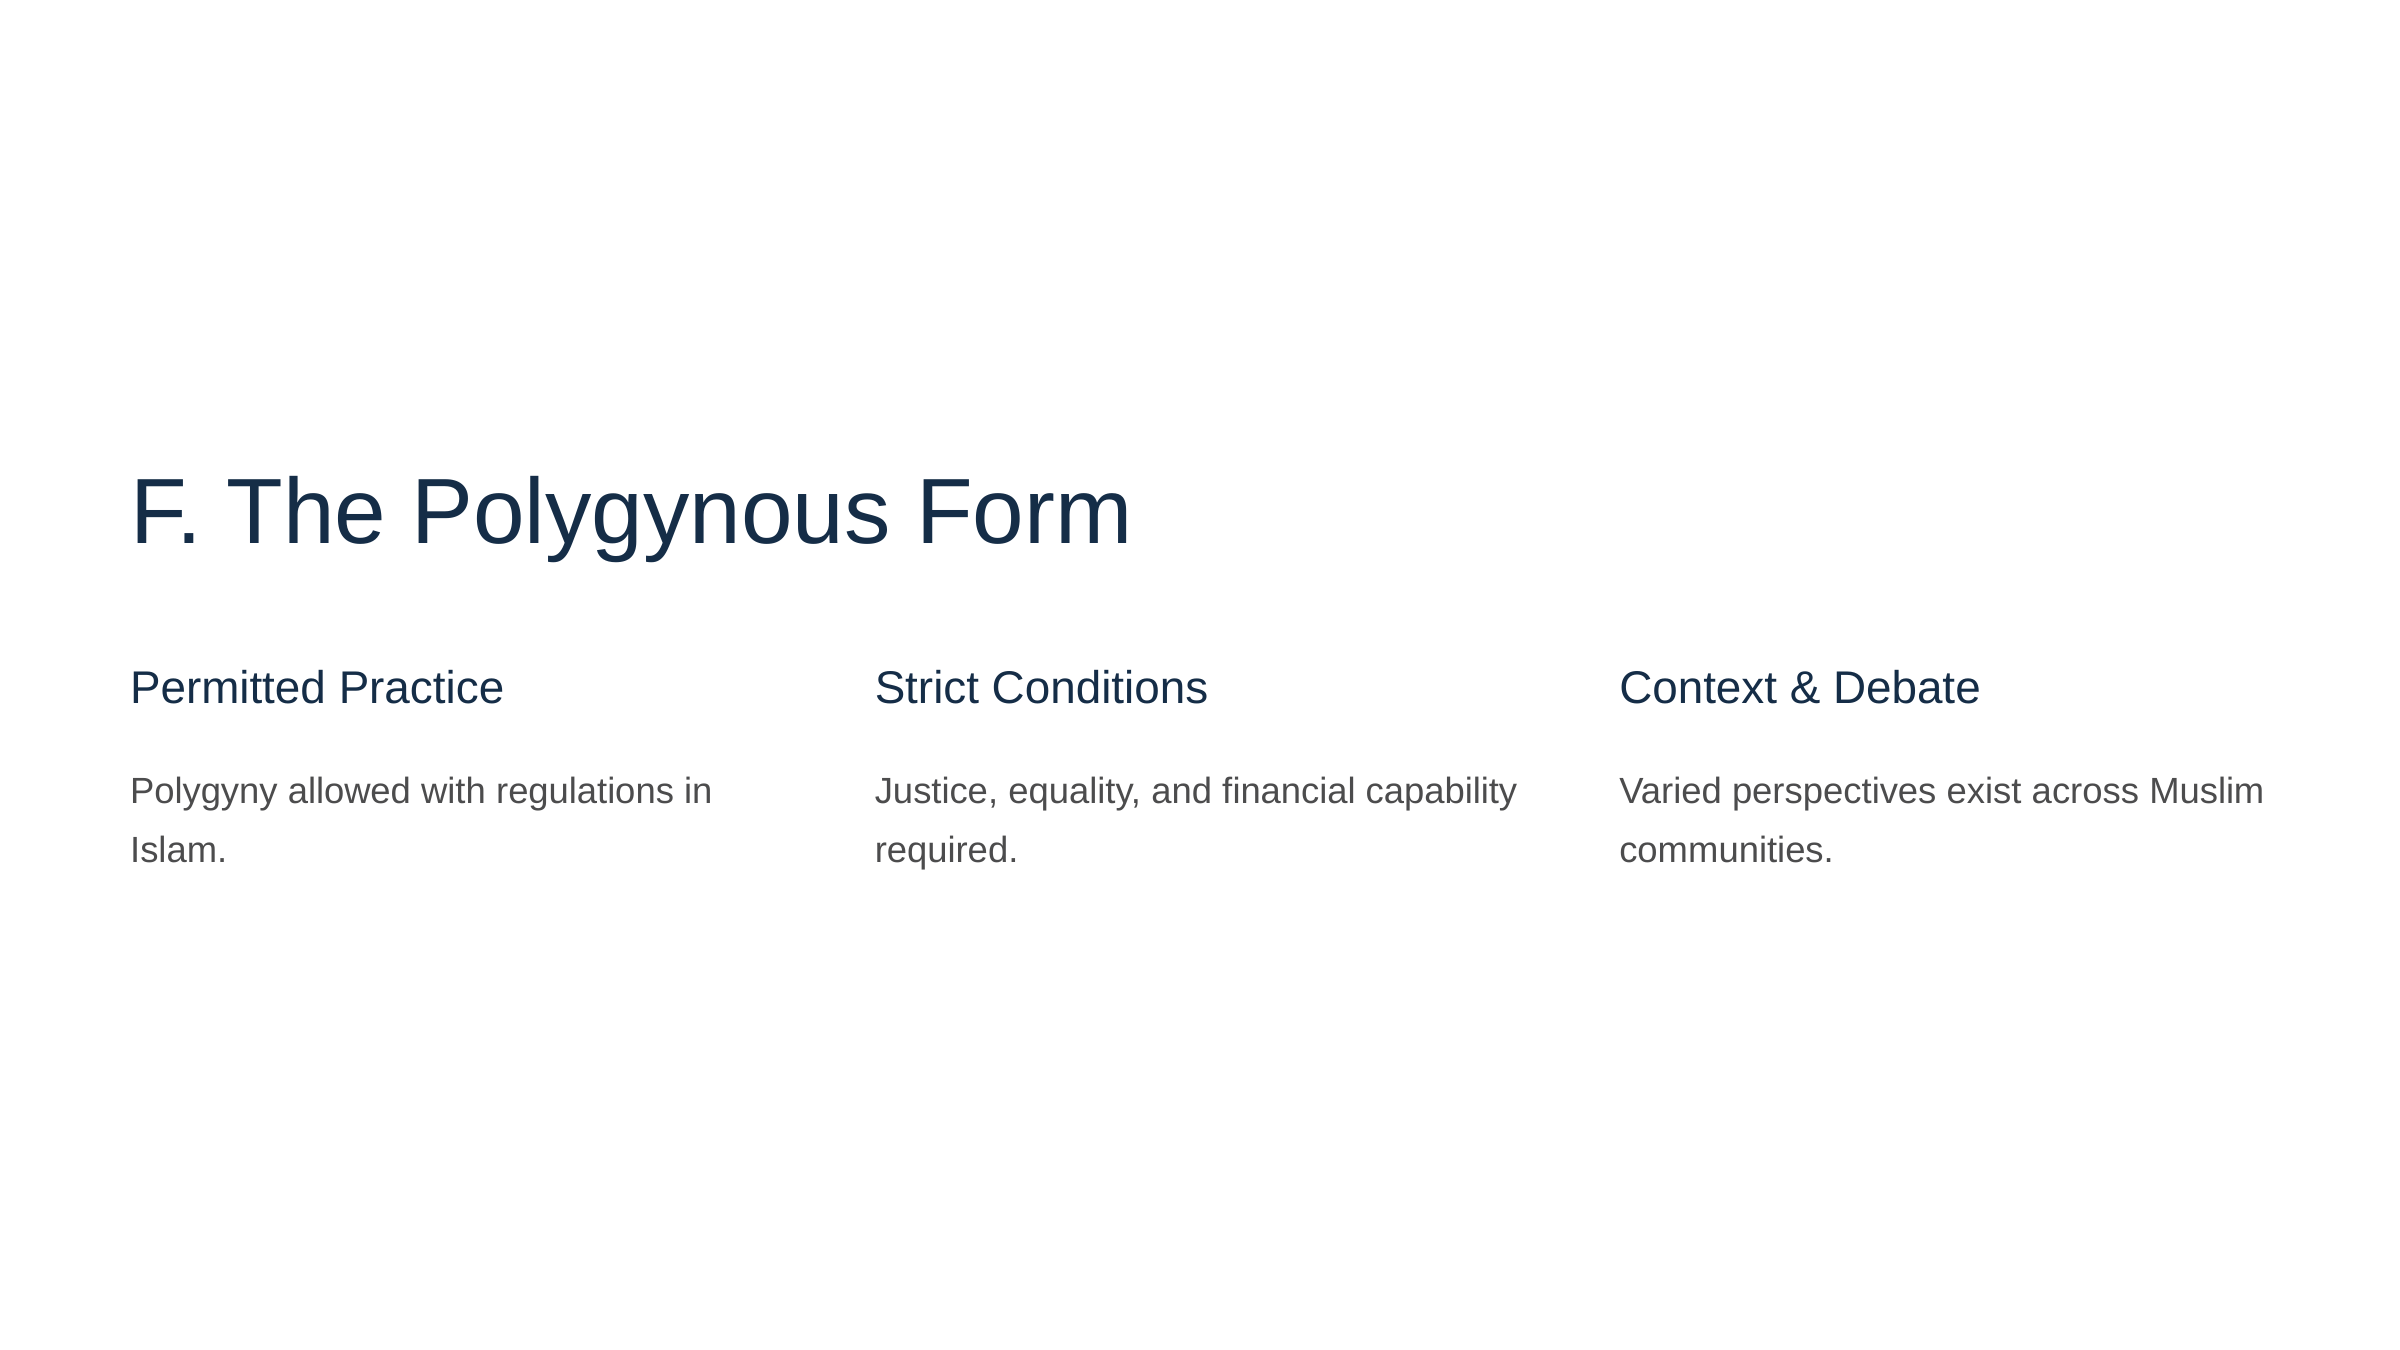

F. The Polygynous Form
Permitted Practice
Strict Conditions
Context & Debate
Polygyny allowed with regulations in Islam.
Justice, equality, and financial capability required.
Varied perspectives exist across Muslim communities.